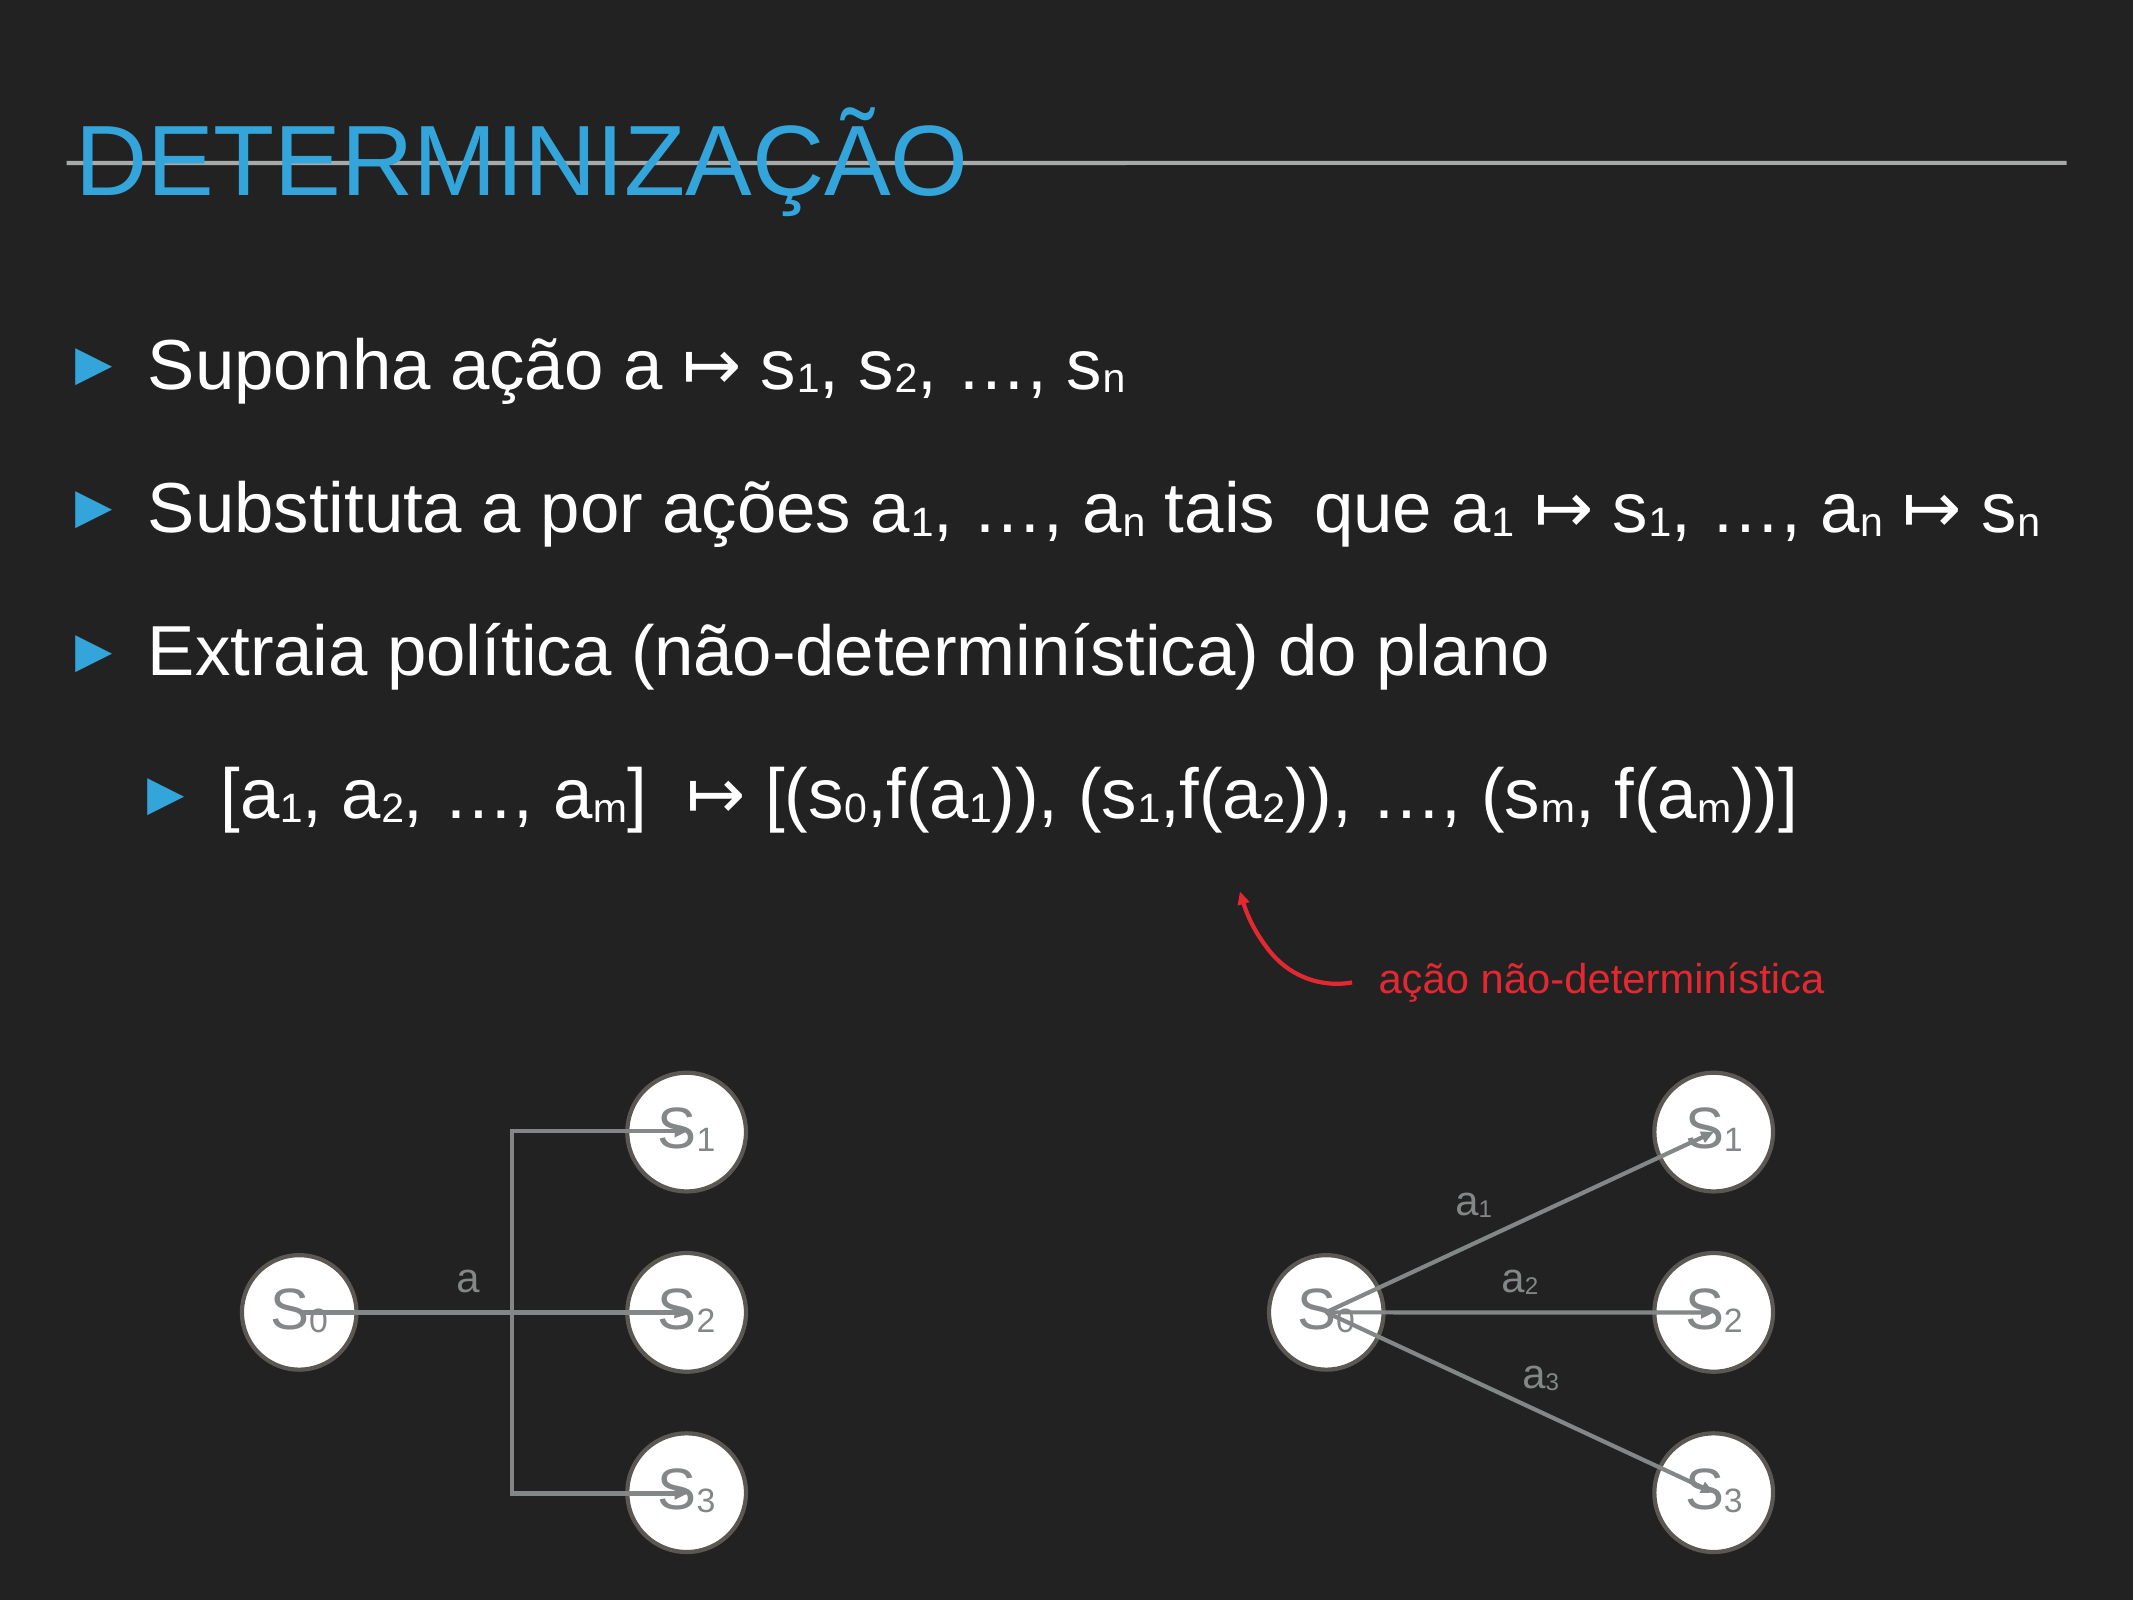

determinização
Suponha ação a ↦ s1, s2, …, sn
Substituta a por ações a1, …, an tais  que a1 ↦ s1, …, an ↦ sn
Extraia política (não-determinística) do plano
[a1, a2, …, am]  ↦ [(s0,f(a1)), (s1,f(a2)), …, (sm, f(am))]

ação não-determinística
s1
s1

a1
a
a2
s2
s2
s0
s0

a3
s3
s3